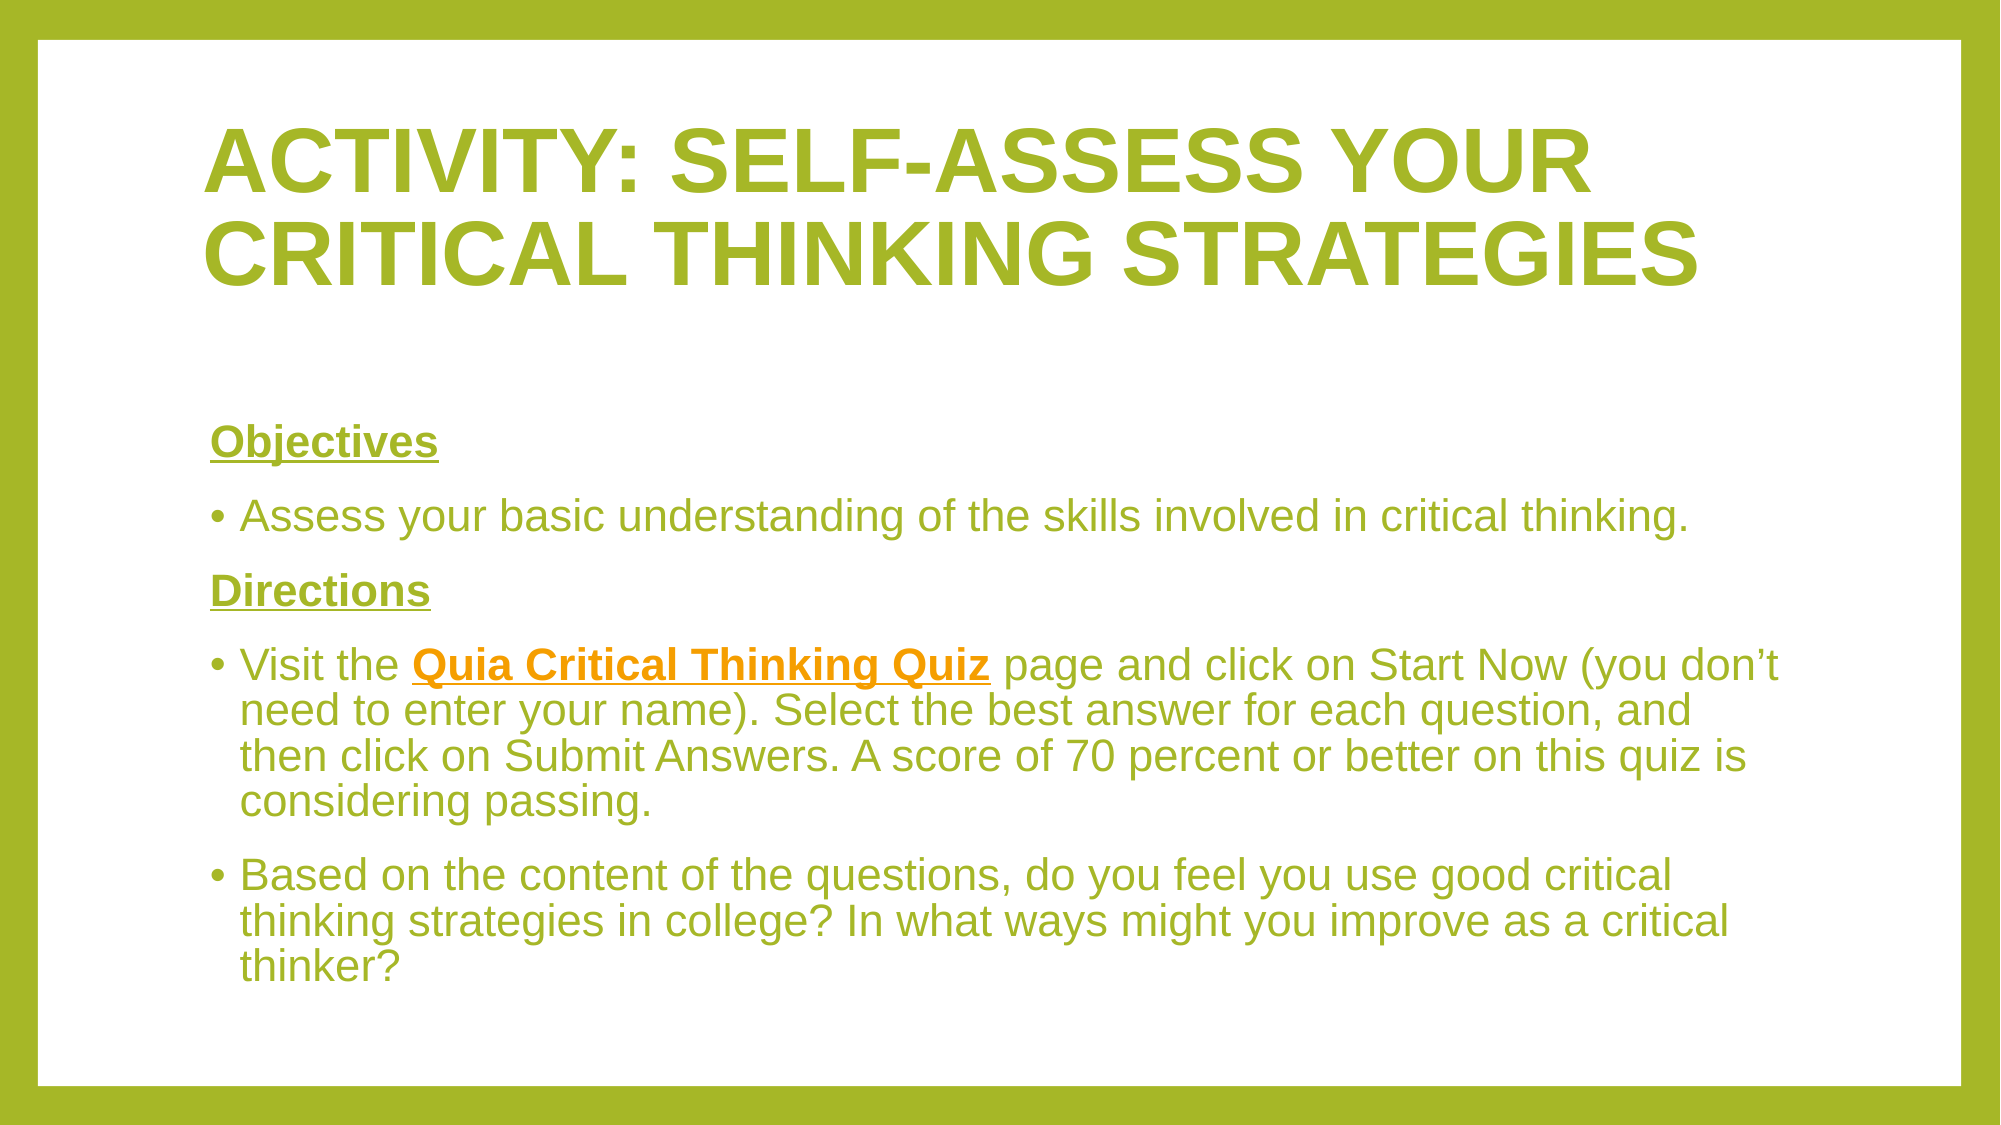

# ACTIVITY: SELF-ASSESS YOUR CRITICAL THINKING STRATEGIES
Objectives
Assess your basic understanding of the skills involved in critical thinking.
Directions
Visit the Quia Critical Thinking Quiz page and click on Start Now (you don’t need to enter your name). Select the best answer for each question, and then click on Submit Answers. A score of 70 percent or better on this quiz is considering passing.
Based on the content of the questions, do you feel you use good critical thinking strategies in college? In what ways might you improve as a critical thinker?